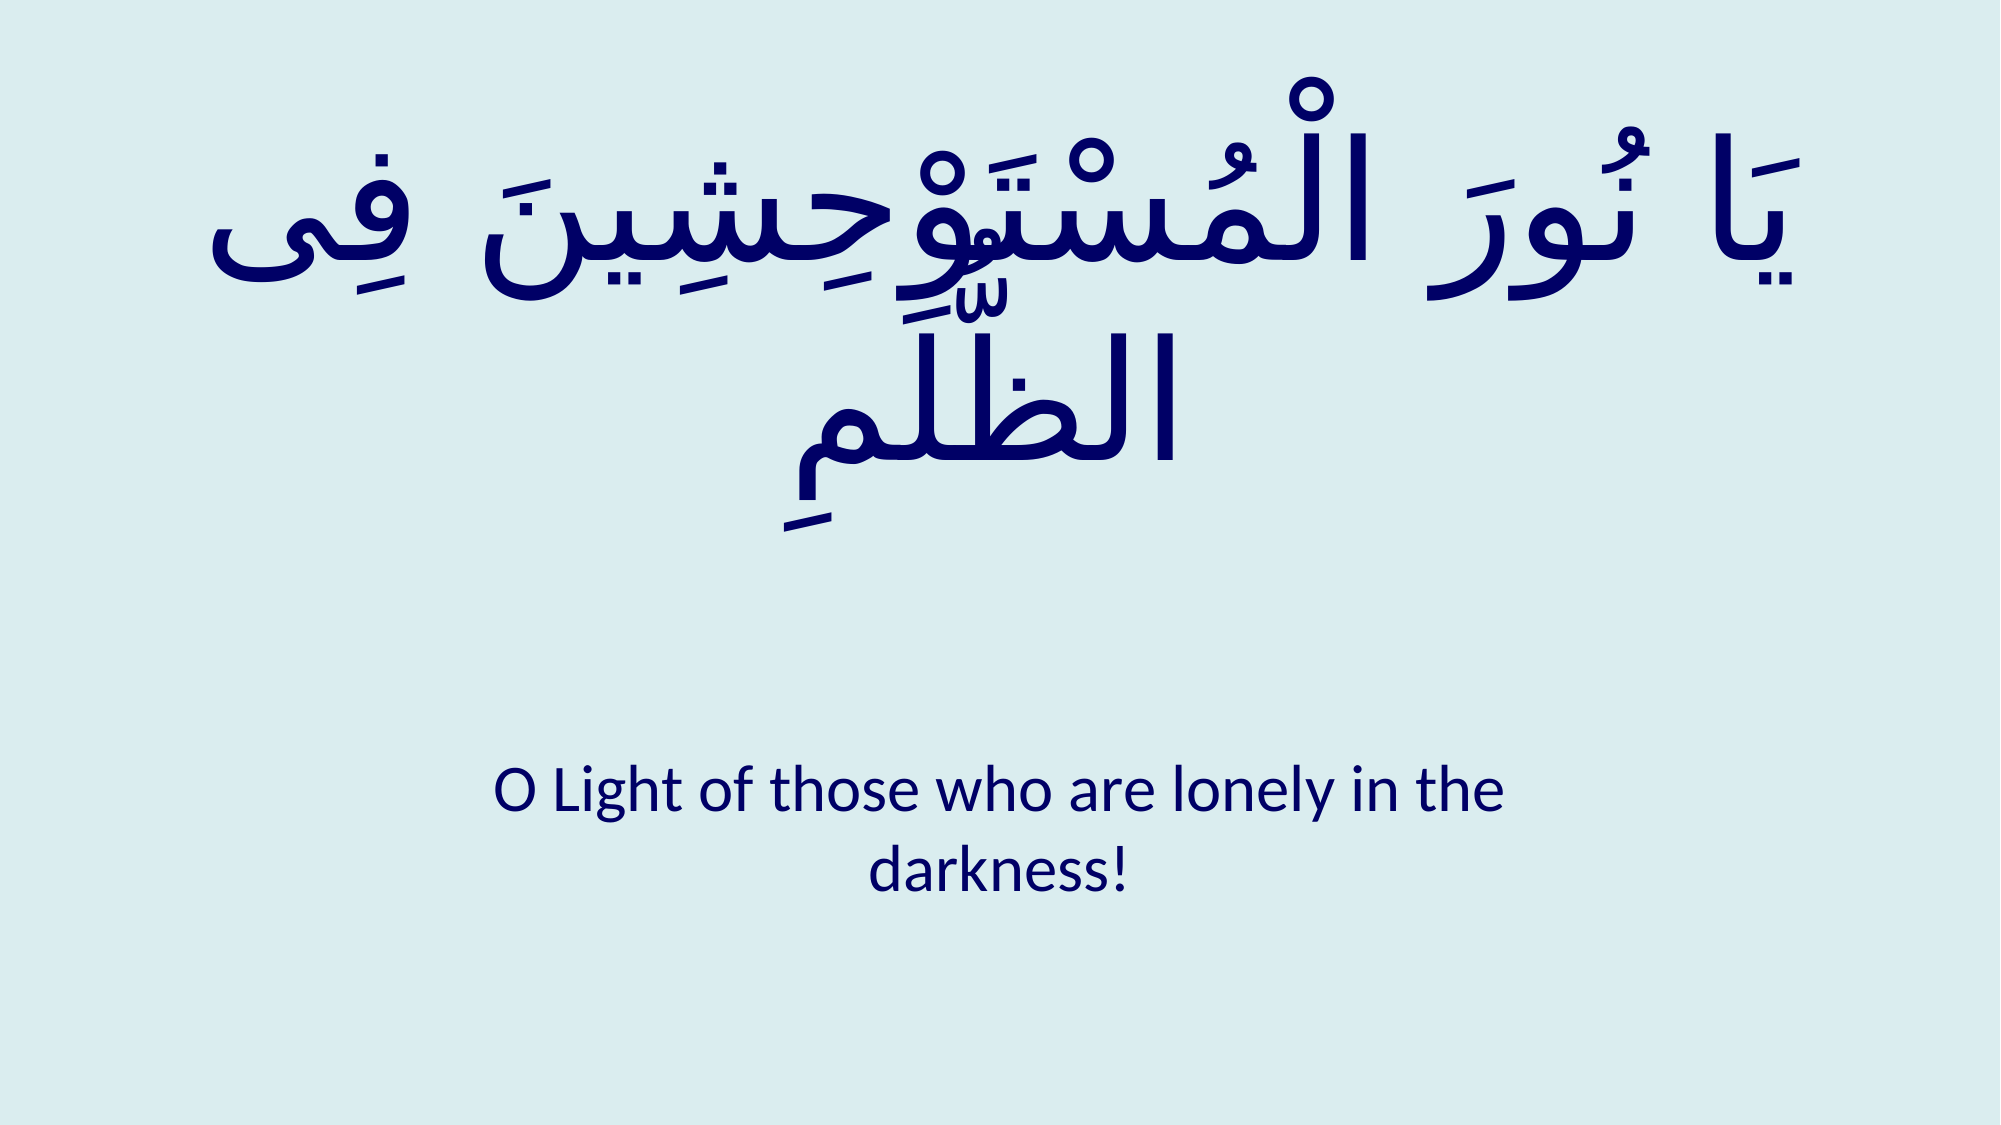

# یَا نُورَ الْمُسْتَوْحِشِینَ فِی الظُّلَمِ
O Light of those who are lonely in the darkness!